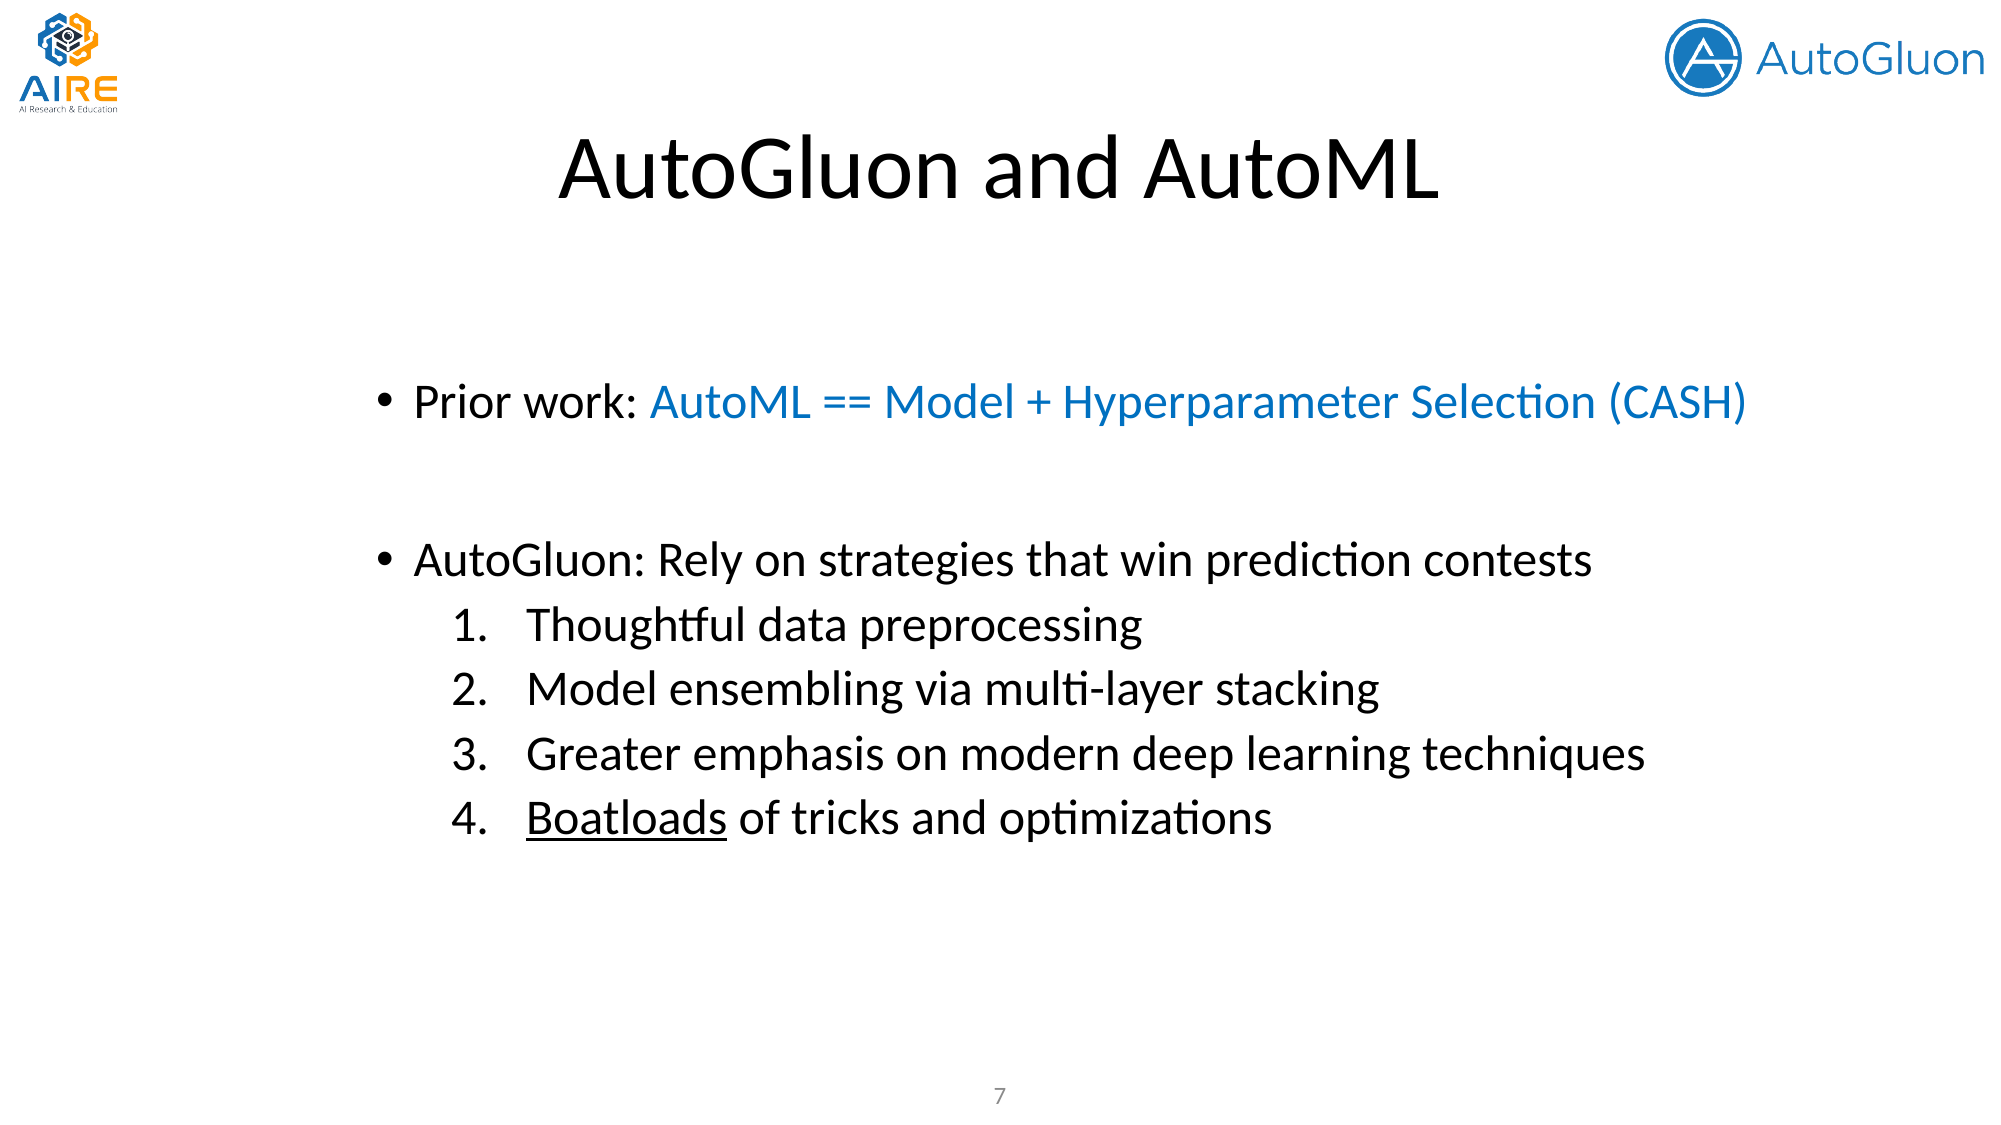

# AutoGluon and AutoML

Prior work: AutoML == Model + Hyperparameter Selection (CASH)

AutoGluon: Rely on strategies that win prediction contests
Thoughtful data preprocessing
Model ensembling via multi-layer stacking
Greater emphasis on modern deep learning techniques
Boatloads of tricks and optimizations

7